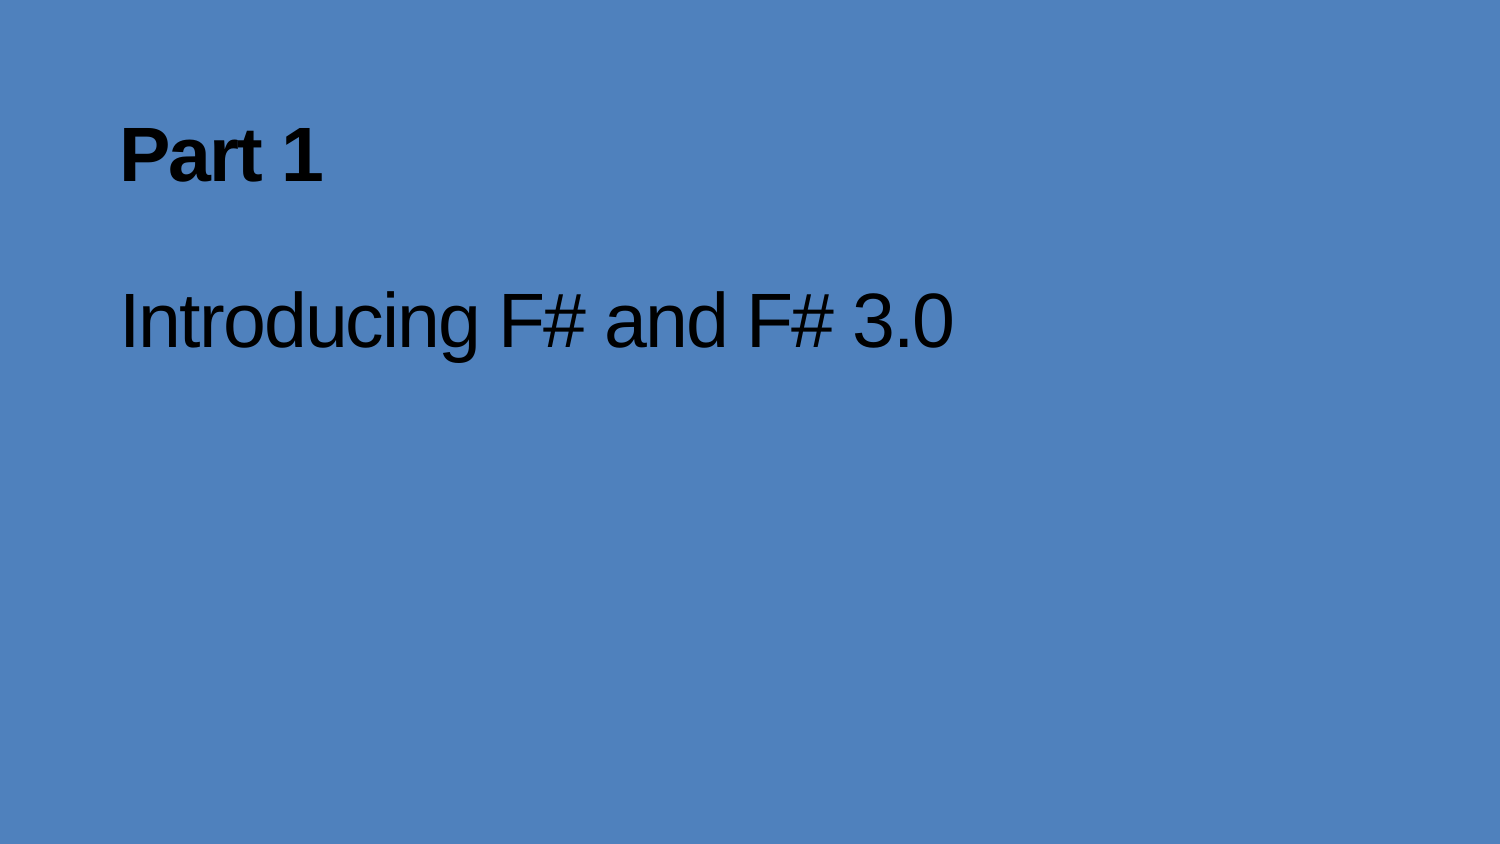

# Part 1 Introducing F# and F# 3.0